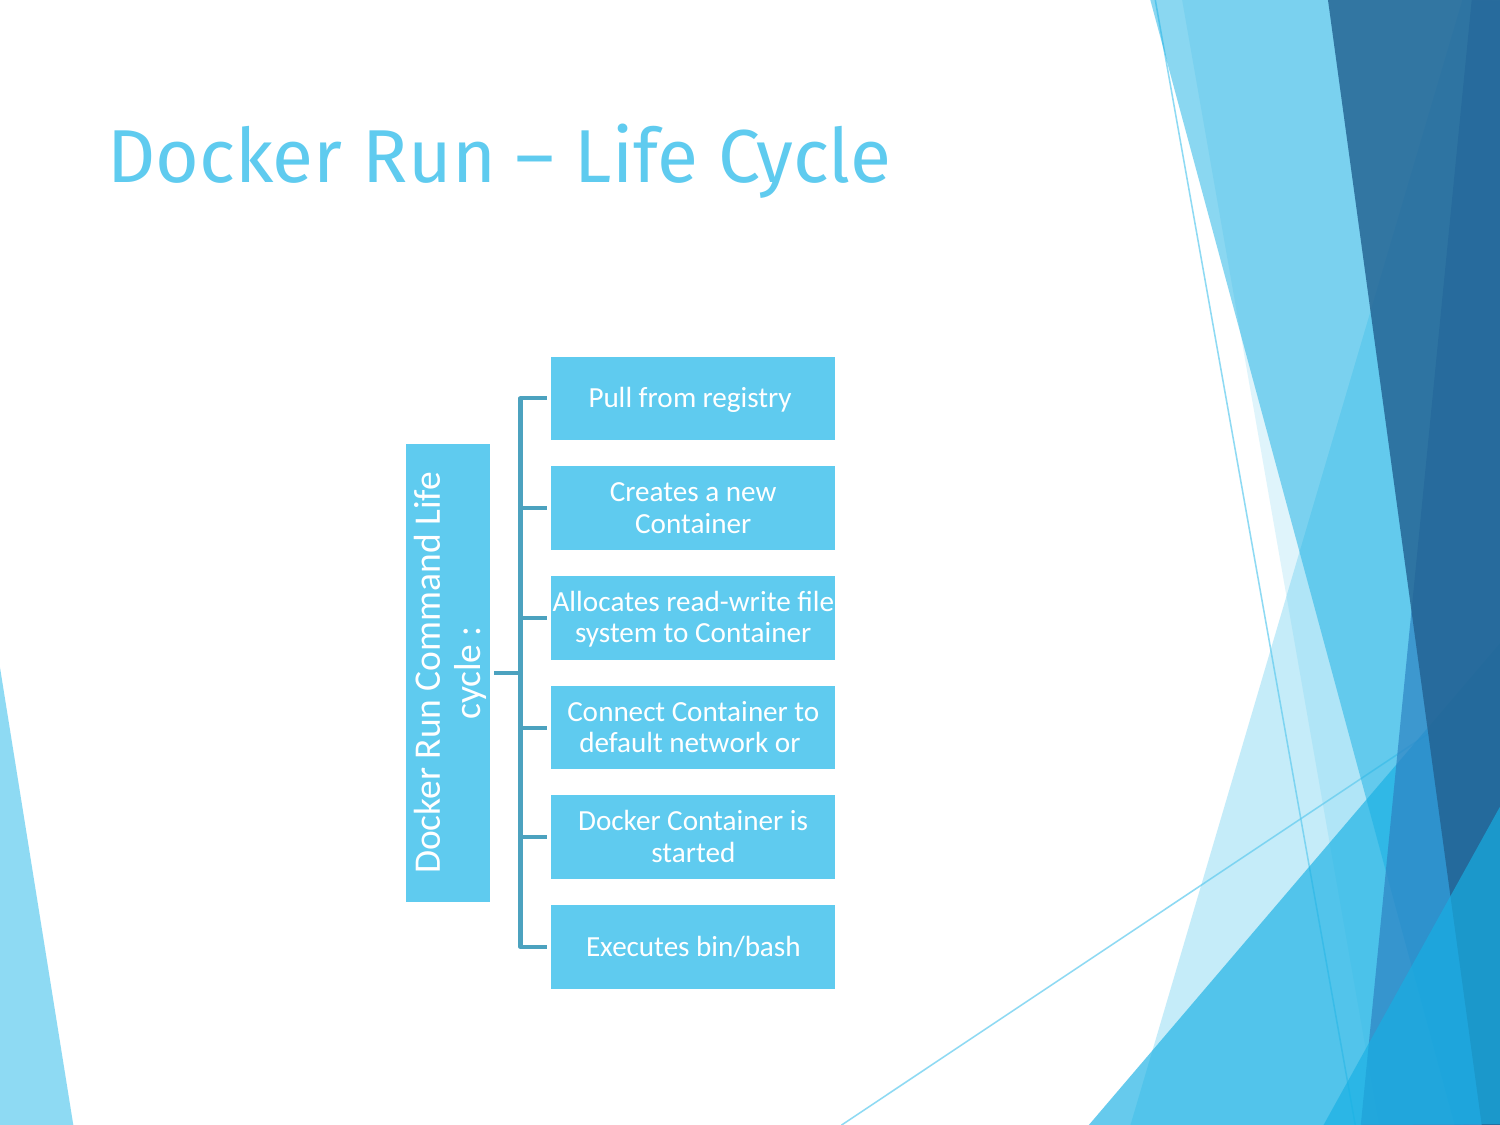

# Docker Run – Life Cycle

Docker Run Command Life cycle :
Pull from registry
Creates a new Container
Allocates read-write file system to Container
Connect Container to default network or
Docker Container is started
Executes bin/bash